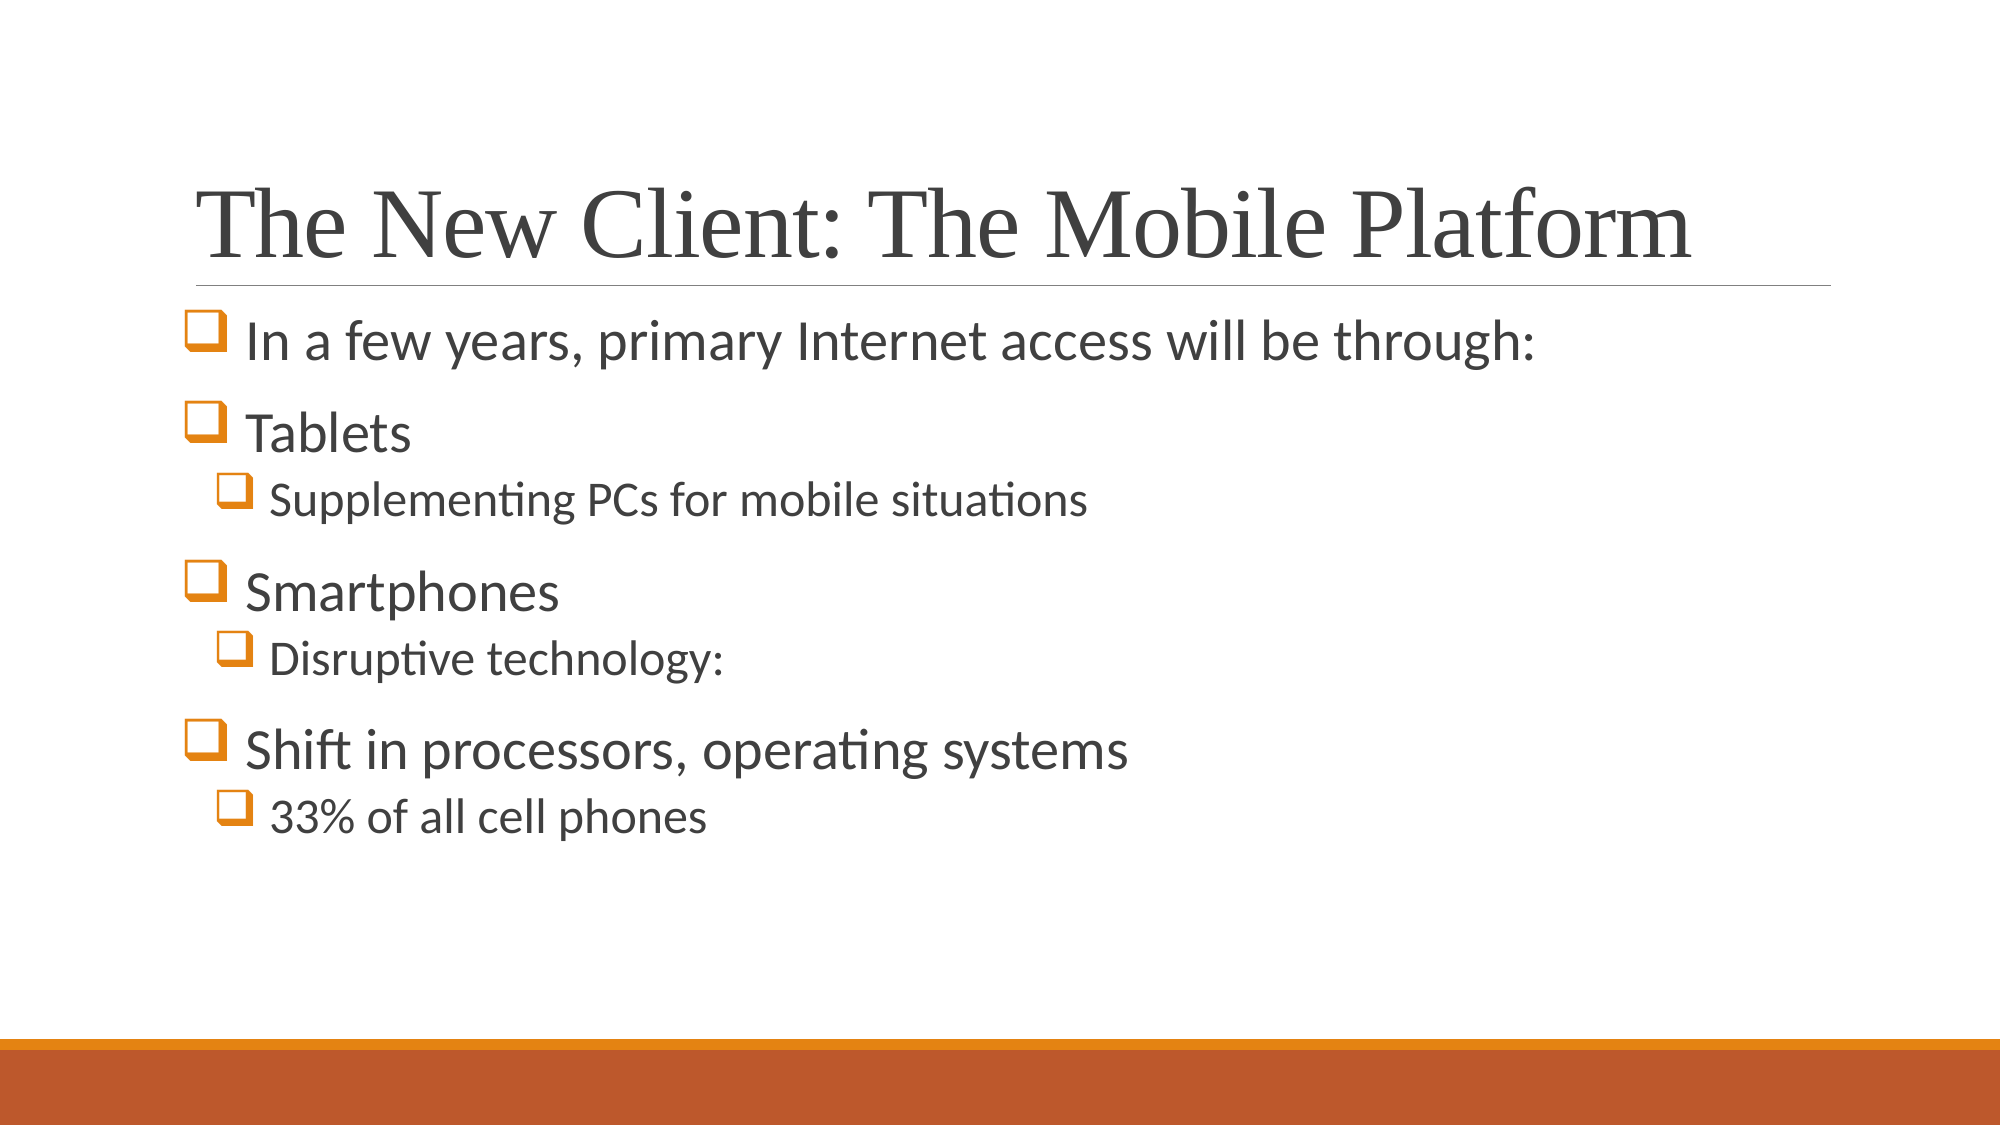

# The New Client: The Mobile Platform
 In a few years, primary Internet access will be through:
 Tablets
 Supplementing PCs for mobile situations
 Smartphones
 Disruptive technology:
 Shift in processors, operating systems
 33% of all cell phones